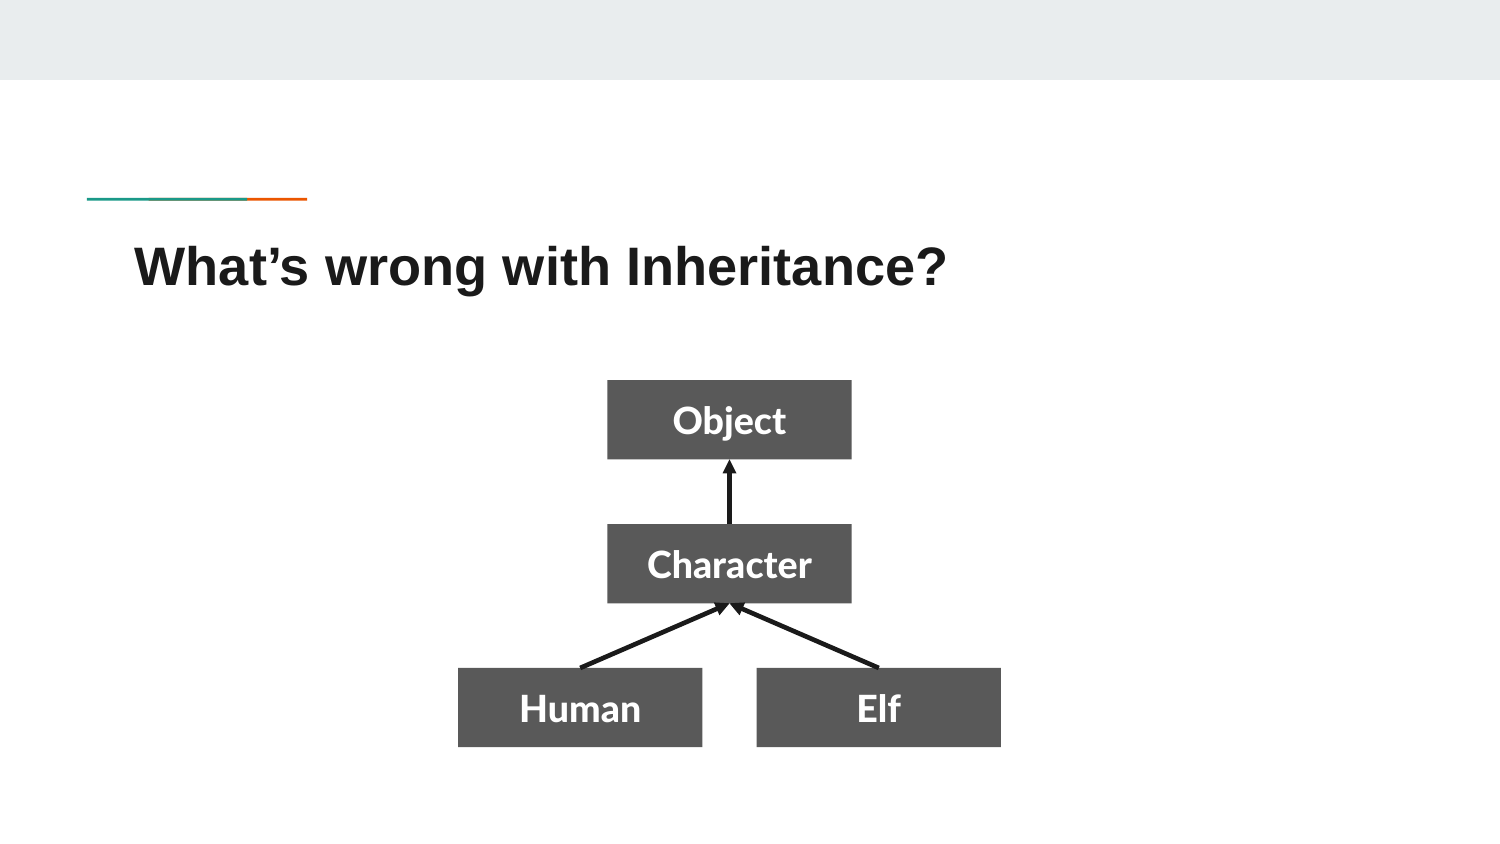

# What’s wrong with Inheritance?
Object
Character
Human
Elf